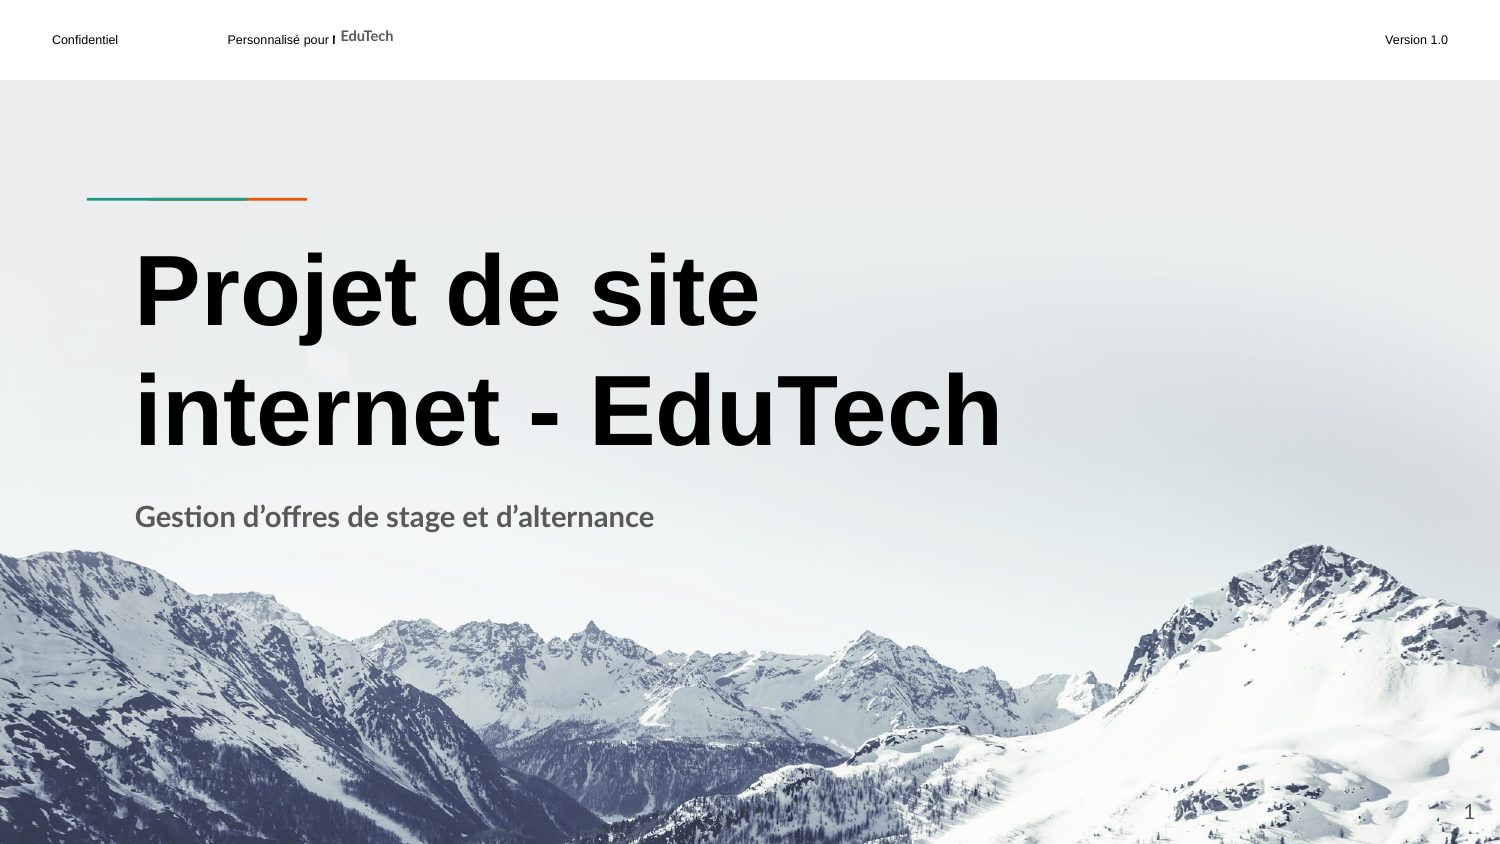

EduTech

# Projet de site internet - EduTech
Gestion d’offres de stage et d’alternance
1